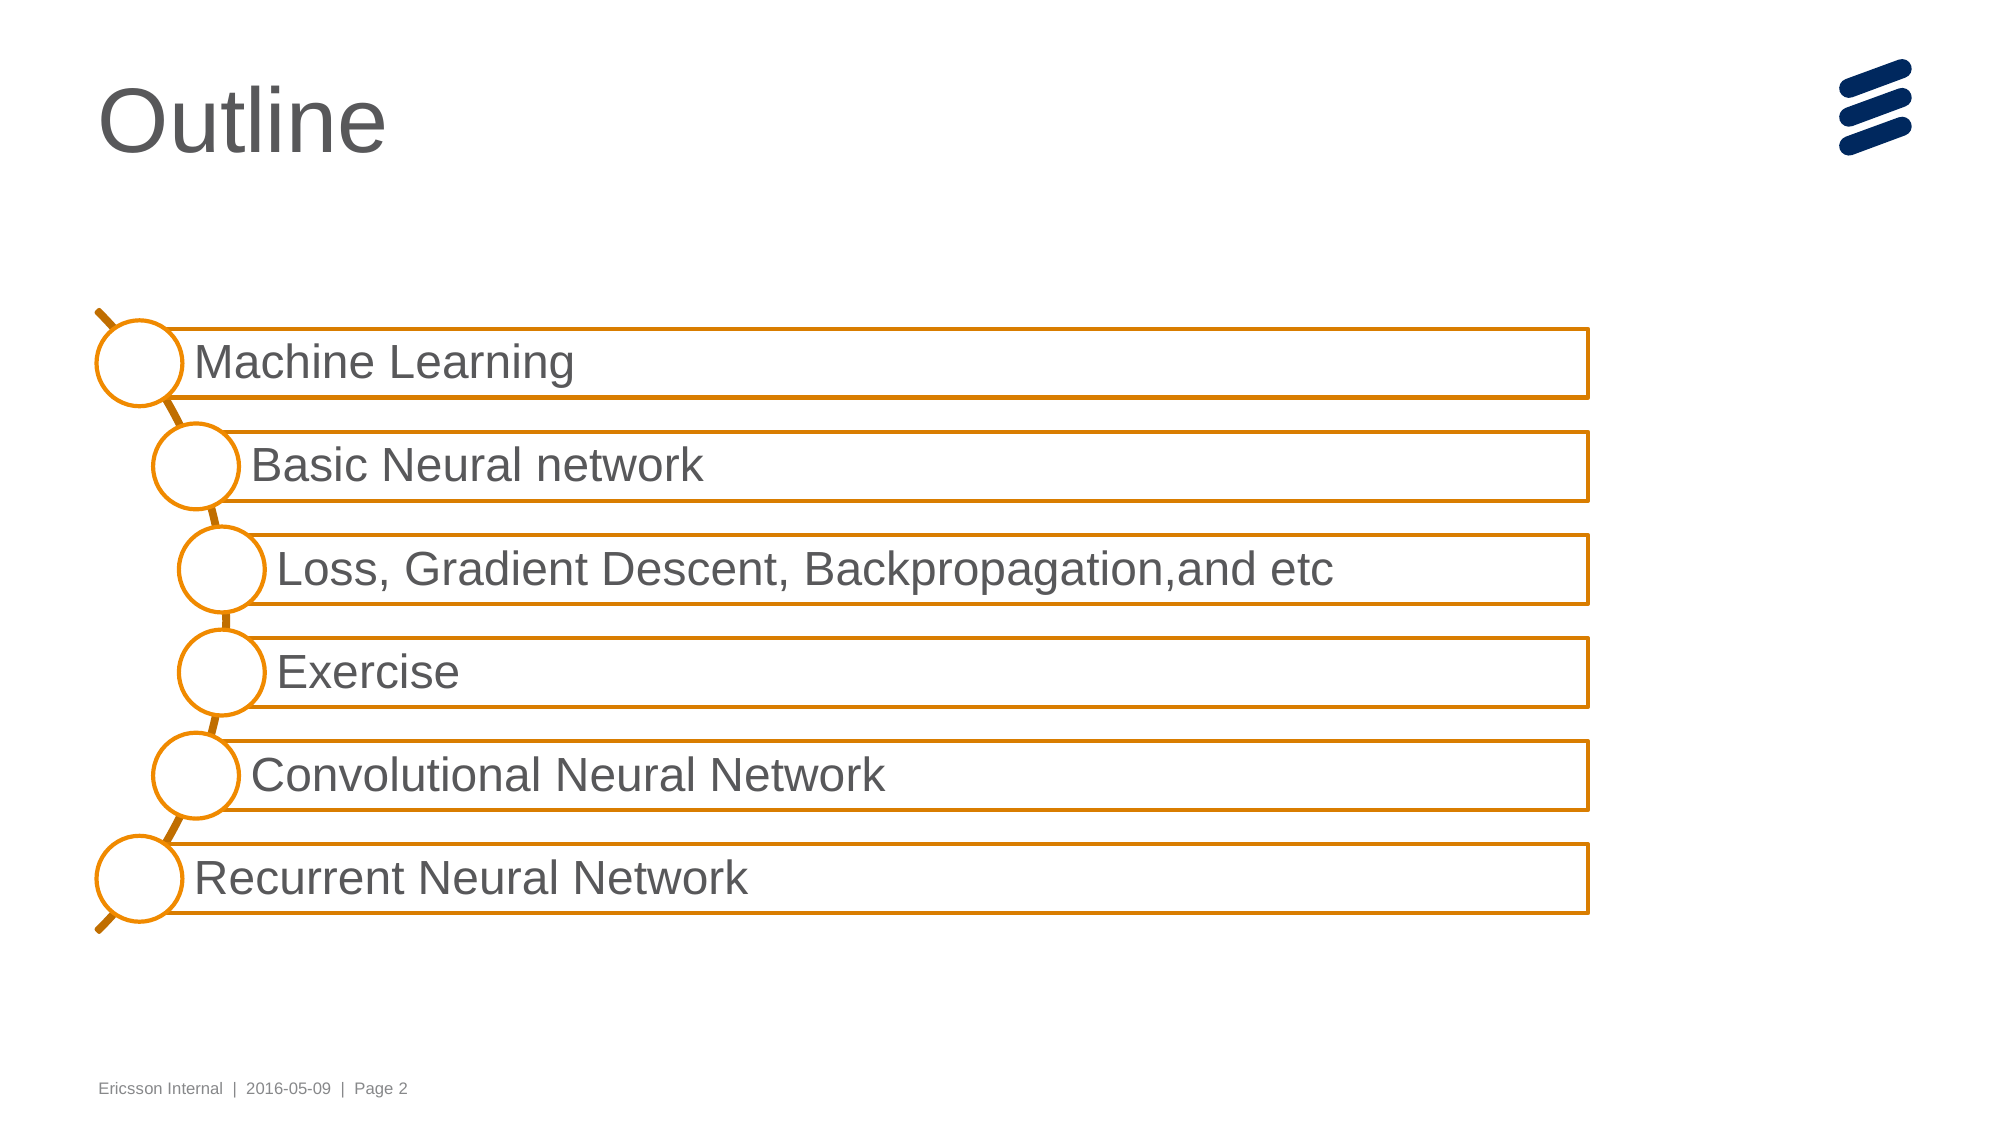

# Outline
Machine Learning
Basic Neural network
Loss, Gradient Descent, Backpropagation,and etc
Exercise
Convolutional Neural Network
Recurrent Neural Network